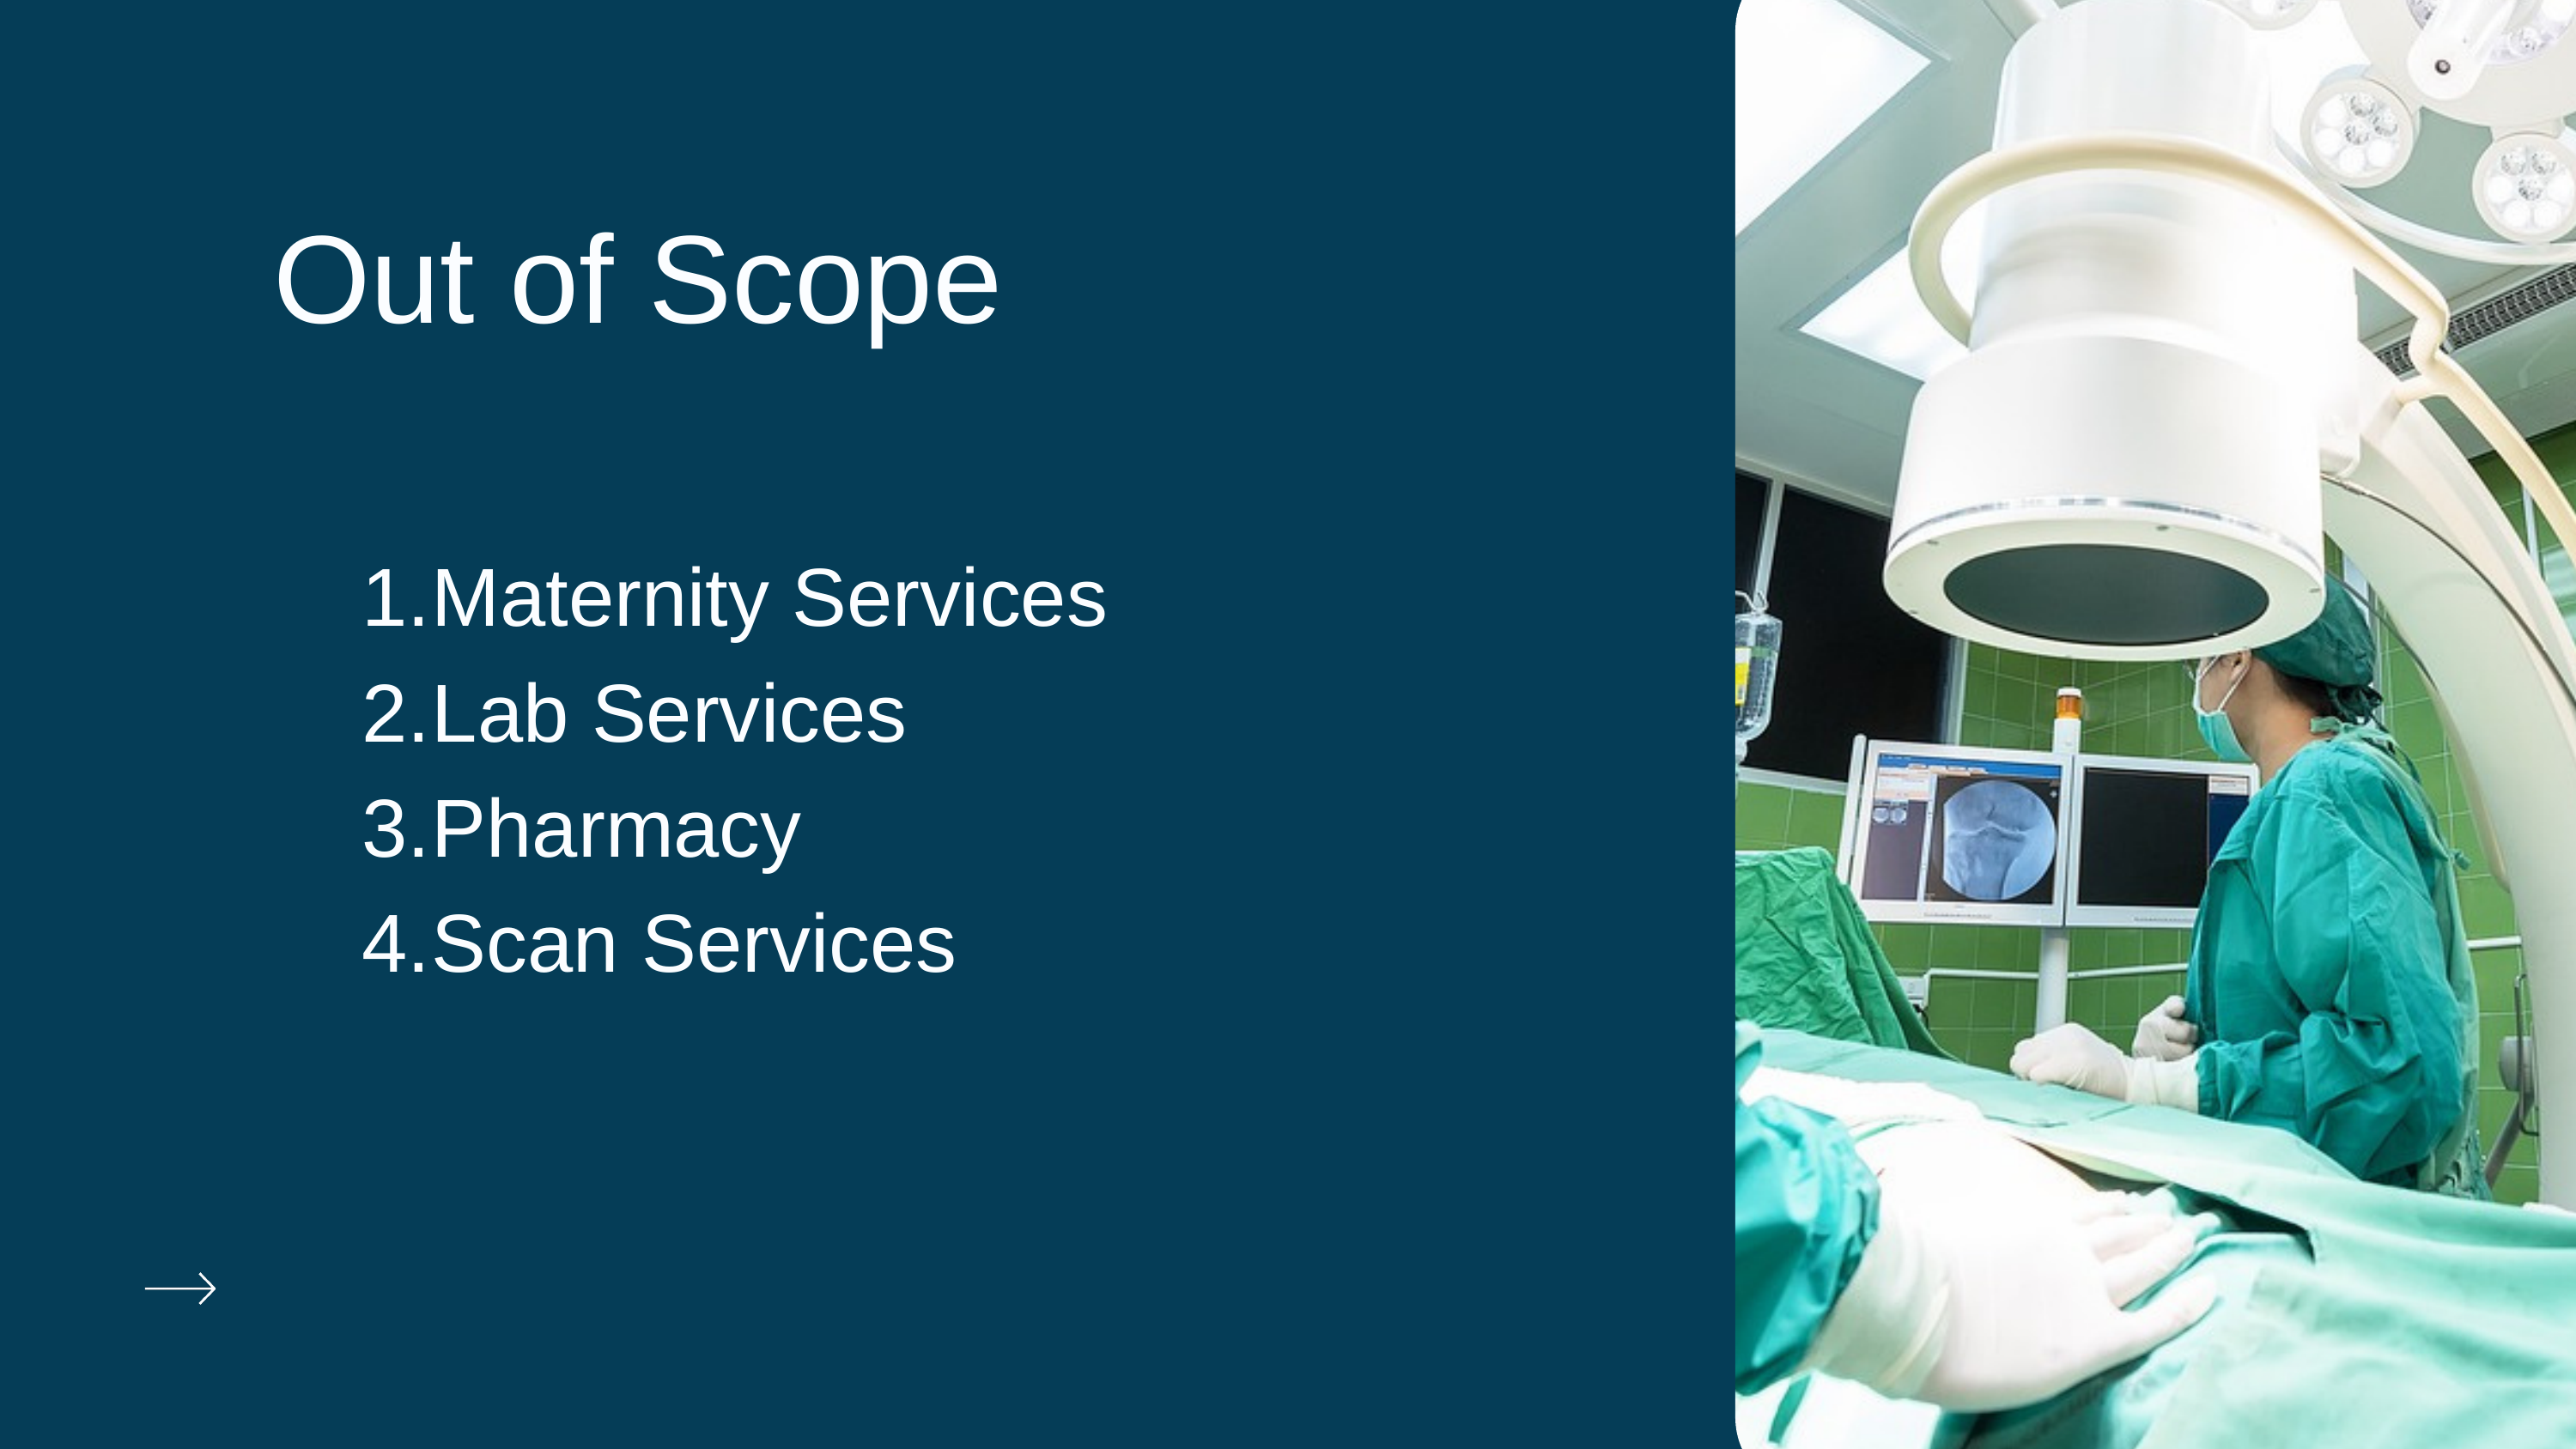

Out of Scope
Maternity Services
Lab Services
Pharmacy
Scan Services